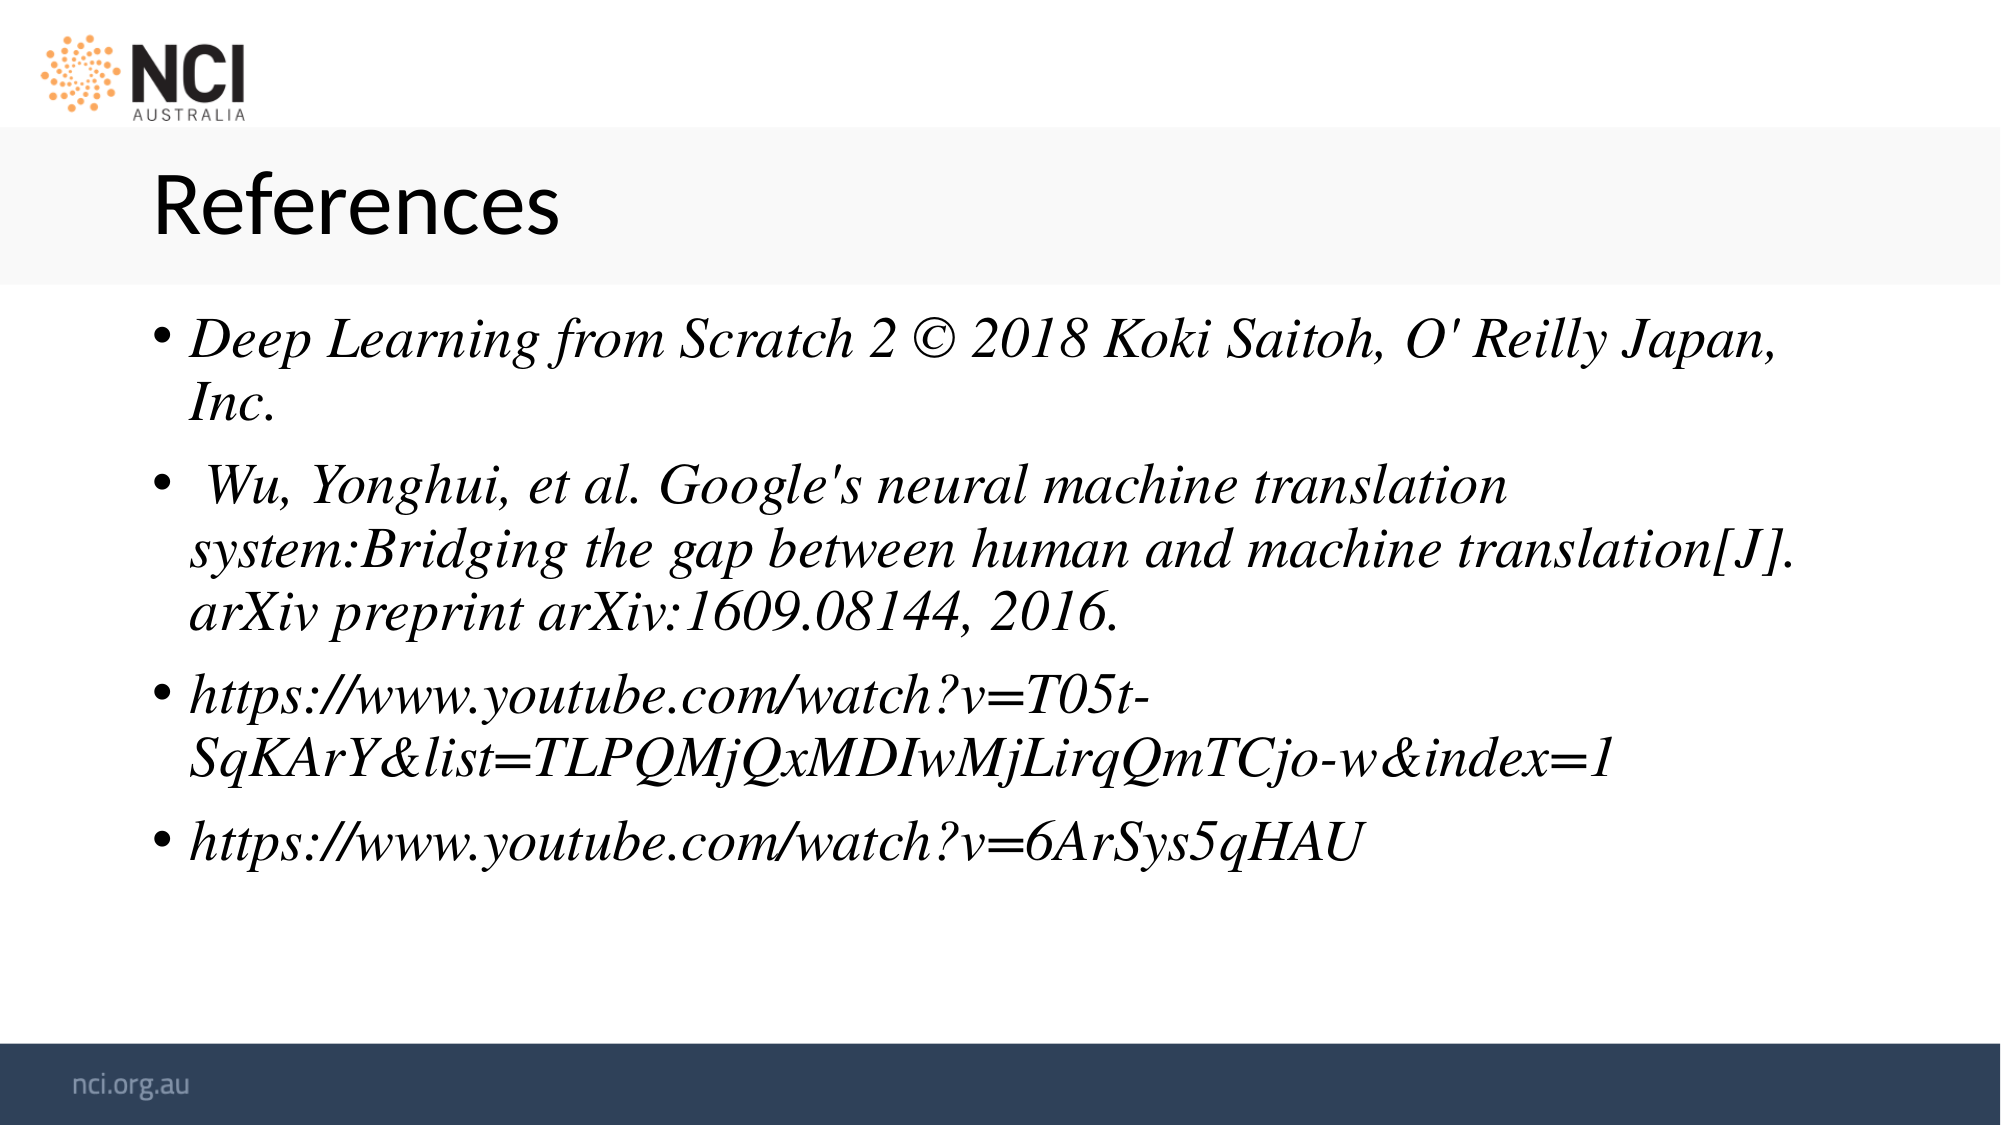

# References
Deep Learning from Scratch 2 © 2018 Koki Saitoh, O' Reilly Japan, Inc.
 Wu, Yonghui, et al. Google's neural machine translation system:Bridging the gap between human and machine translation[J]. arXiv preprint arXiv:1609.08144, 2016.
https://www.youtube.com/watch?v=T05t-SqKArY&list=TLPQMjQxMDIwMjLirqQmTCjo-w&index=1
https://www.youtube.com/watch?v=6ArSys5qHAU